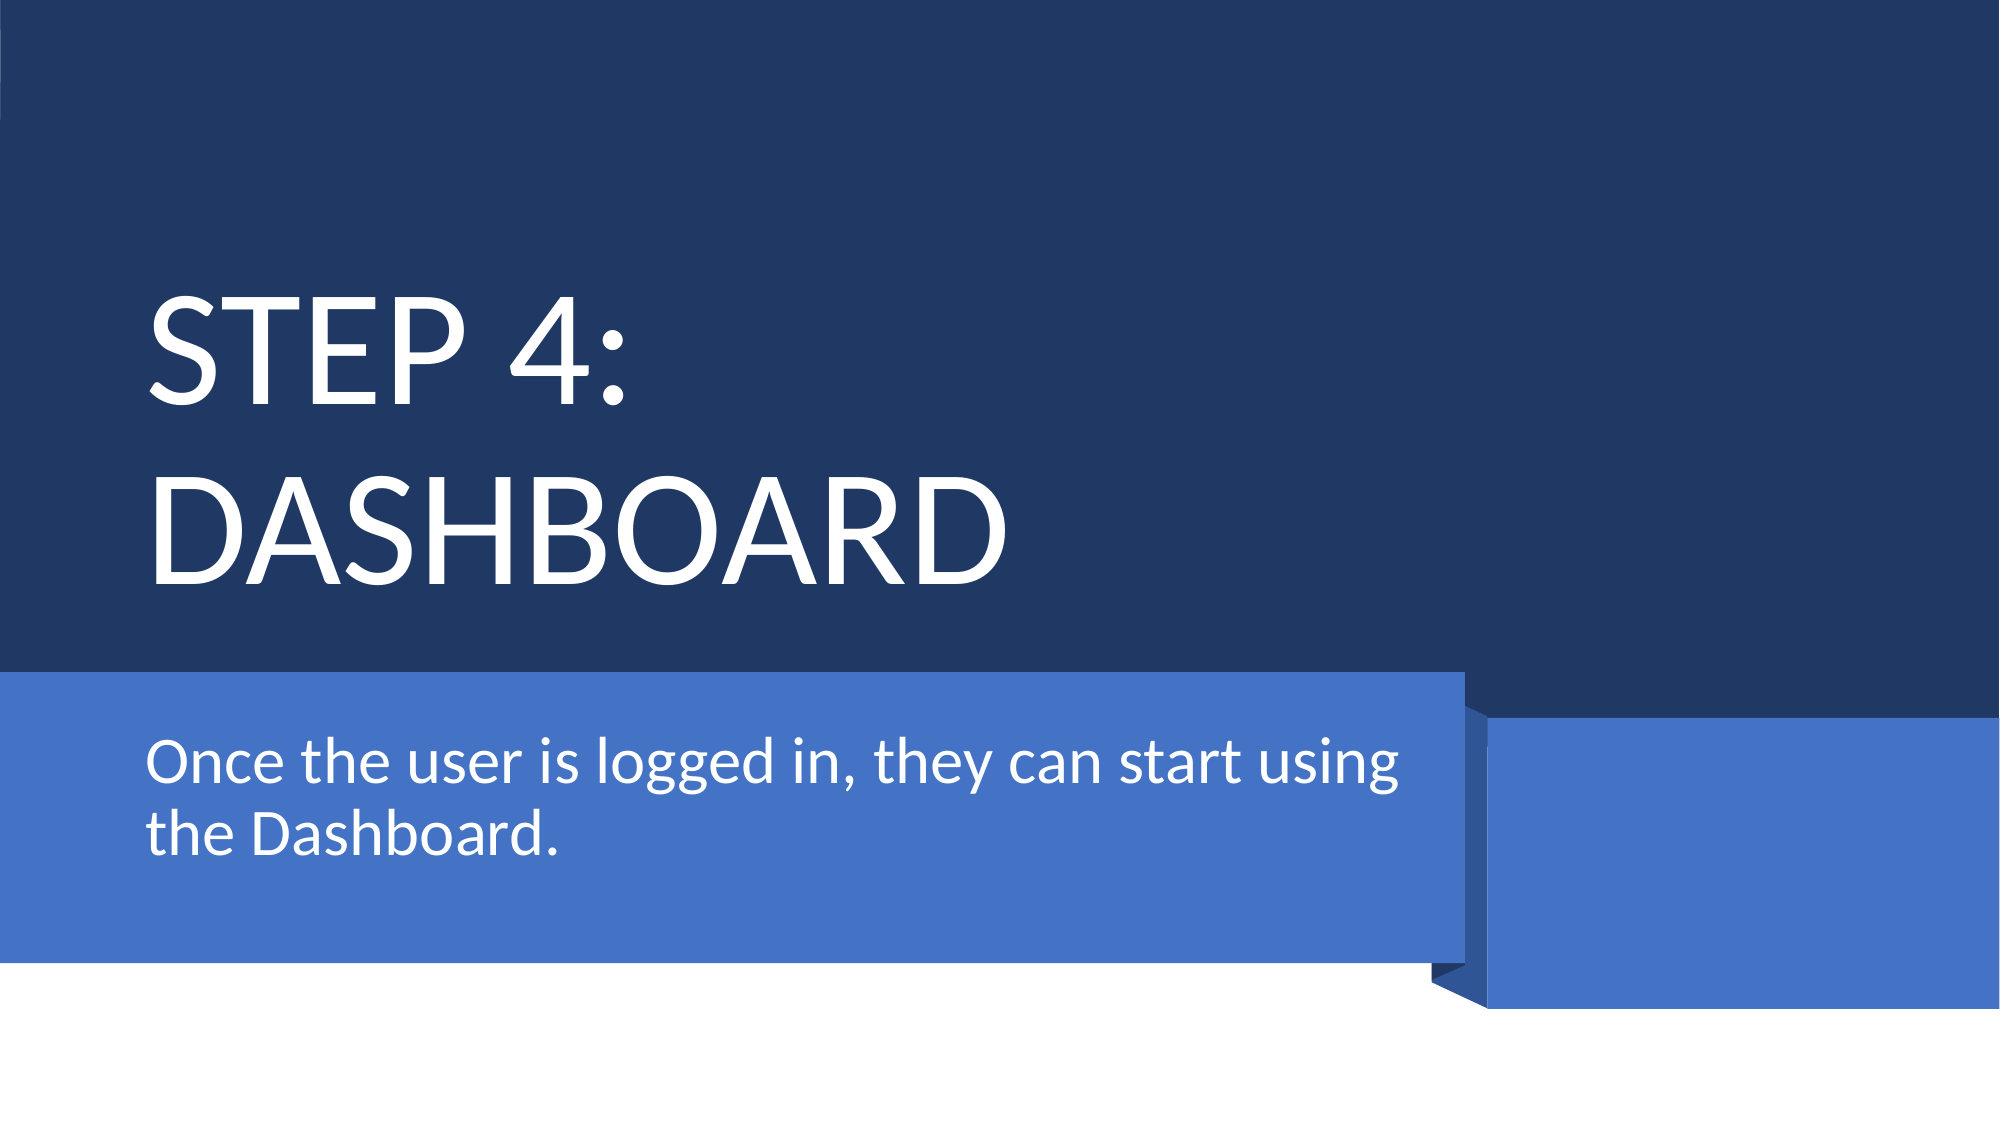

# STEP 4: DASHBOARD

Once the user is logged in, they can start using the Dashboard.